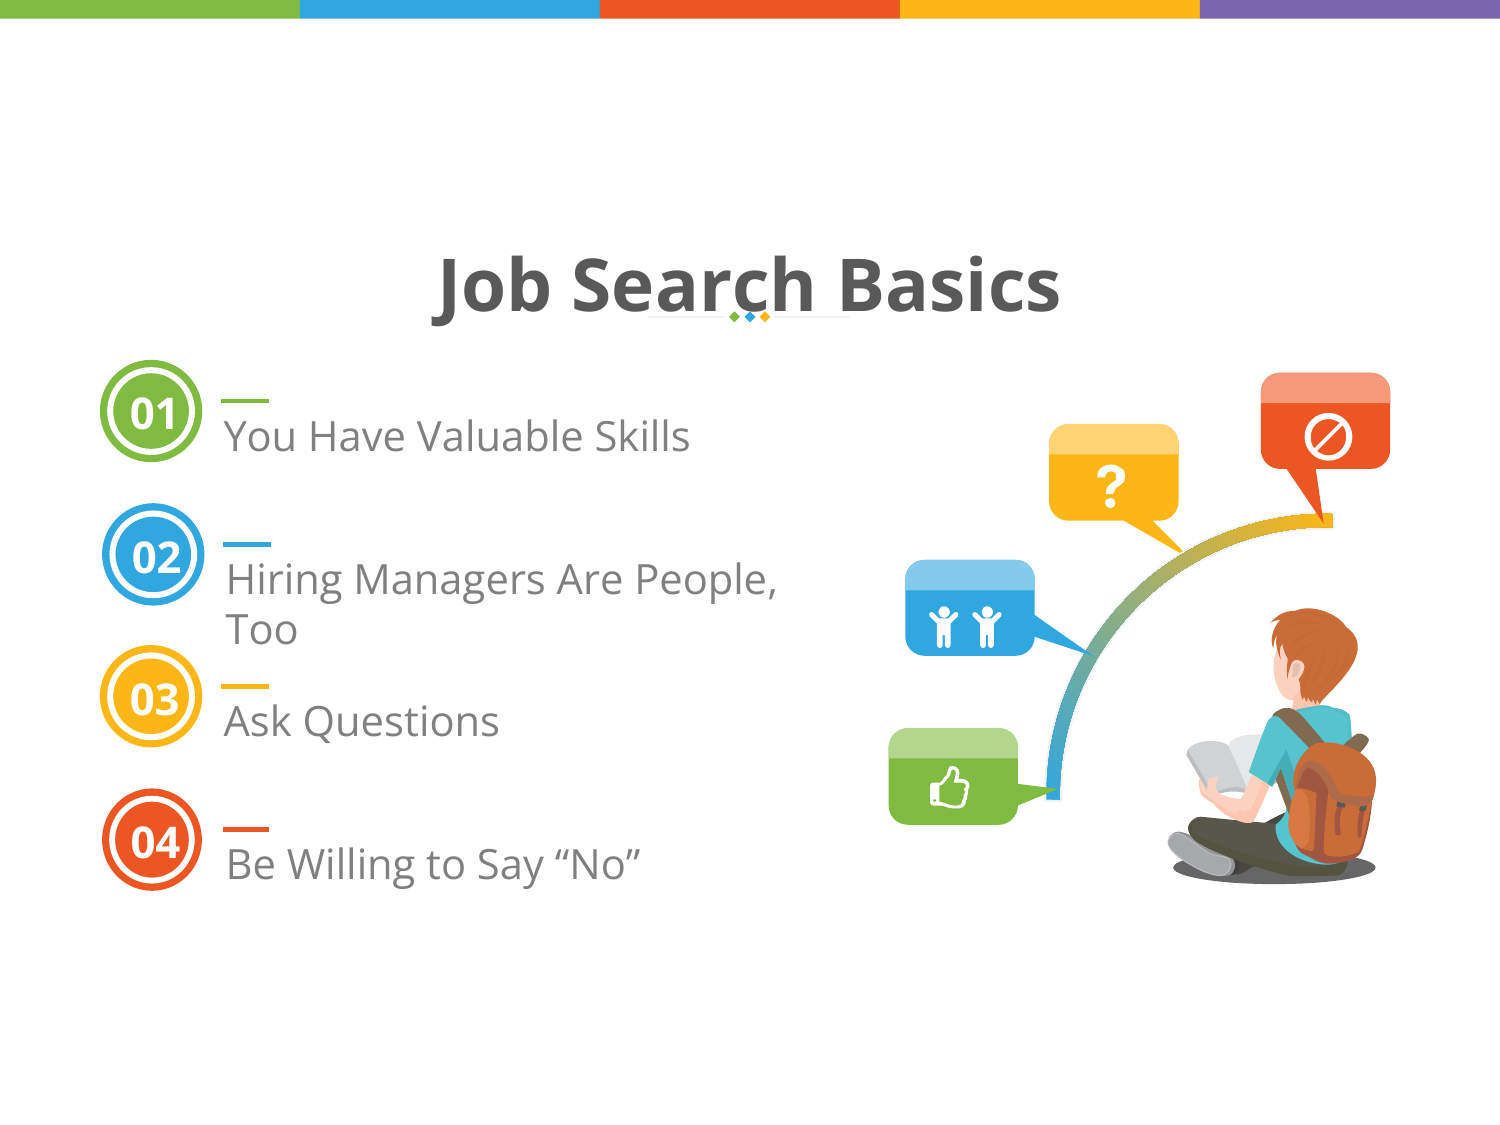

Job Search Basics

01

You Have Valuable Skills

02

Hiring Managers Are People, Too

03
Ask Questions

04
Be Willing to Say “No”